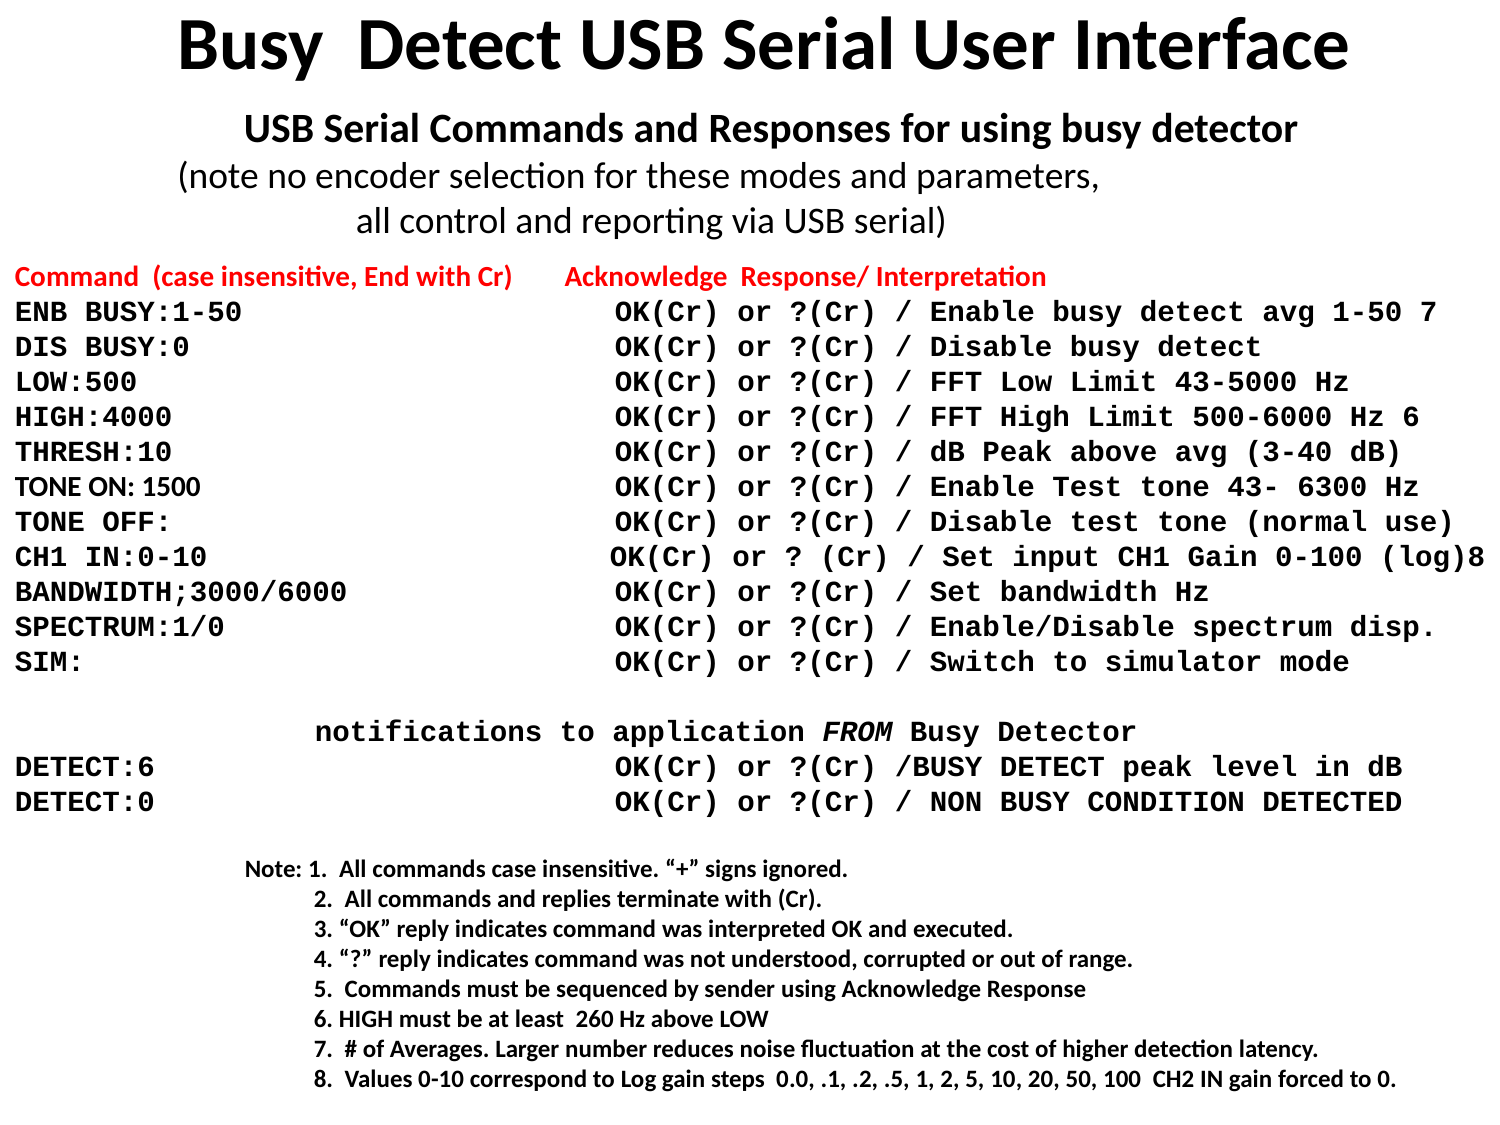

Busy  Detect USB Serial User Interface
       USB Serial Commands and Responses for using busy detector
(note no encoder selection for these modes and parameters,
                     all control and reporting via USB serial)
Command  (case insensitive, End with Cr)        Acknowledge  Response/ Interpretation
ENB BUSY:1-50                     	OK(Cr) or ?(Cr) / Enable busy detect avg 1-50 7
DIS BUSY:0		  	OK(Cr) or ?(Cr) / Disable busy detect
LOW:500			  	OK(Cr) or ?(Cr) / FFT Low Limit 43-5000 Hz
HIGH:4000			OK(Cr) or ?(Cr) / FFT High Limit 500-6000 Hz 6
THRESH:10                       	OK(Cr) or ?(Cr) / dB Peak above avg (3-40 dB)
TONE ON: 1500		        	OK(Cr) or ?(Cr) / Enable Test tone 43- 6300 Hz
TONE OFF:			OK(Cr) or ?(Cr) / Disable test tone (normal use)
CH1 IN:0-10                       OK(Cr) or ? (Cr) / Set input CH1 Gain 0-100 (log)8
BANDWIDTH;3000/6000		OK(Cr) or ?(Cr) / Set bandwidth Hz
SPECTRUM:1/0			OK(Cr) or ?(Cr) / Enable/Disable spectrum disp.
SIM:			  	OK(Cr) or ?(Cr) / Switch to simulator mode

		notifications to application FROM Busy Detector
DETECT:6		 	  	OK(Cr) or ?(Cr) /BUSY DETECT peak level in dB
DETECT:0	 		  	OK(Cr) or ?(Cr) / NON BUSY CONDITION DETECTED

Note: 1.  All commands case insensitive. “+” signs ignored.
            2.  All commands and replies terminate with (Cr).
            3. “OK” reply indicates command was interpreted OK and executed.
            4. “?” reply indicates command was not understood, corrupted or out of range.
            5.  Commands must be sequenced by sender using Acknowledge Response
            6. HIGH must be at least  260 Hz above LOW
            7.  # of Averages. Larger number reduces noise fluctuation at the cost of higher detection latency.
            8.  Values 0-10 correspond to Log gain steps  0.0, .1, .2, .5, 1, 2, 5, 10, 20, 50, 100  CH2 IN gain forced to 0.